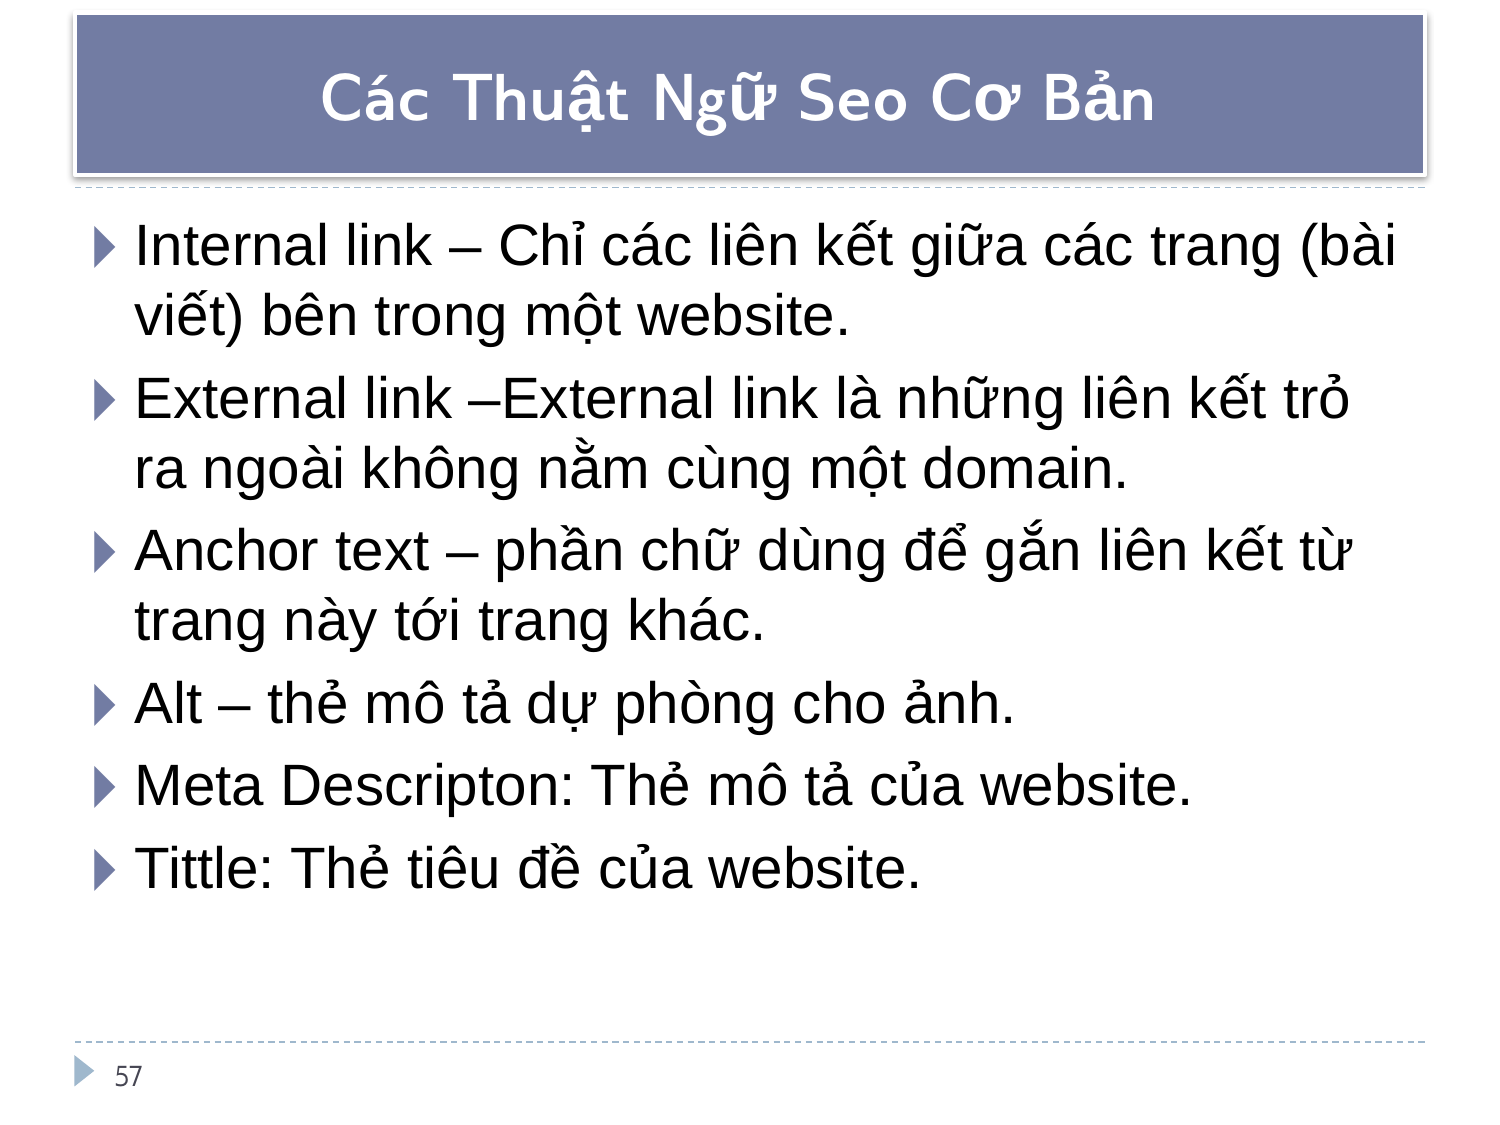

# Các Thuật Ngữ Seo Cơ Bản
Internal link – Chỉ các liên kết giữa các trang (bài viết) bên trong một website.
External link –External link là những liên kết trỏ ra ngoài không nằm cùng một domain.
Anchor text – phần chữ dùng để gắn liên kết từ trang này tới trang khác.
Alt – thẻ mô tả dự phòng cho ảnh.
Meta Descripton: Thẻ mô tả của website.
Tittle: Thẻ tiêu đề của website.

.
57